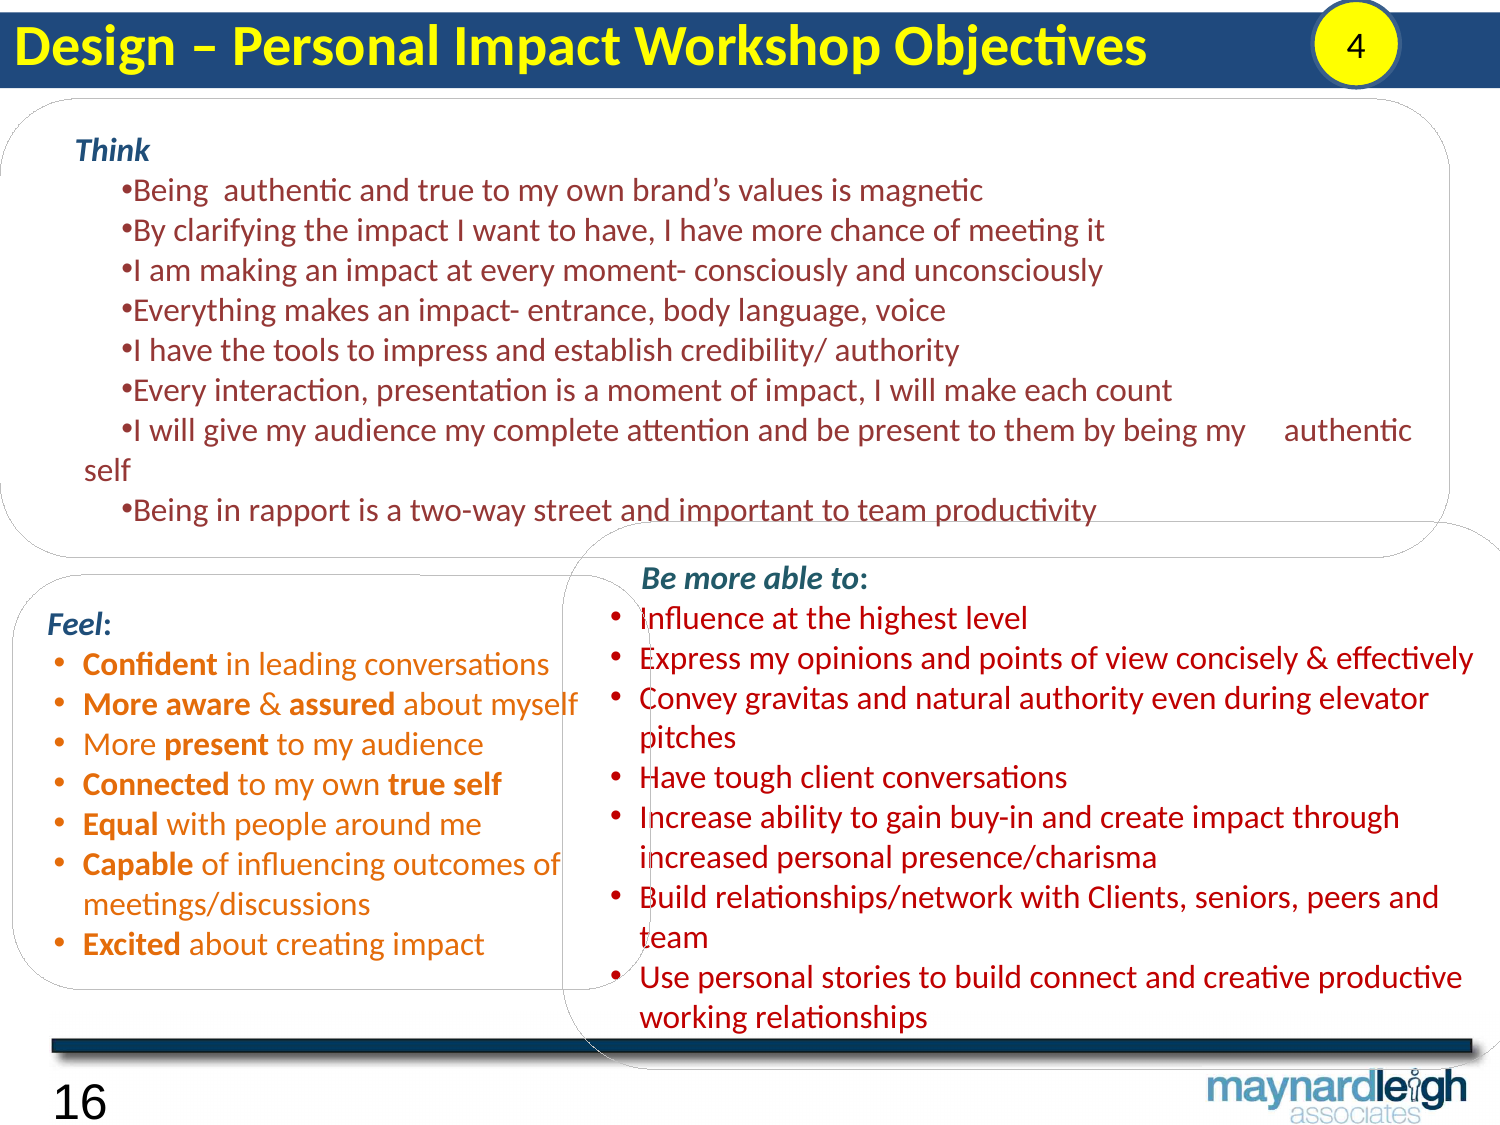

Design – Personal Impact Workshop Objectives
4

Think
Being  authentic and true to my own brand’s values is magnetic
By clarifying the impact I want to have, I have more chance of meeting it
I am making an impact at every moment- consciously and unconsciously
Everything makes an impact- entrance, body language, voice
I have the tools to impress and establish credibility/ authority
Every interaction, presentation is a moment of impact, I will make each count
I will give my audience my complete attention and be present to them by being my 	authentic self
Being in rapport is a two-way street and important to team productivity
Be more able to:
Influence at the highest level
Express my opinions and points of view concisely & effectively
Convey gravitas and natural authority even during elevator pitches
Have tough client conversations
Increase ability to gain buy-in and create impact through increased personal presence/charisma
Build relationships/network with Clients, seniors, peers and team
Use personal stories to build connect and creative productive working relationships
Feel:
Confident in leading conversations
More aware & assured about myself
More present to my audience
Connected to my own true self
Equal with people around me
Capable of influencing outcomes of meetings/discussions
Excited about creating impact